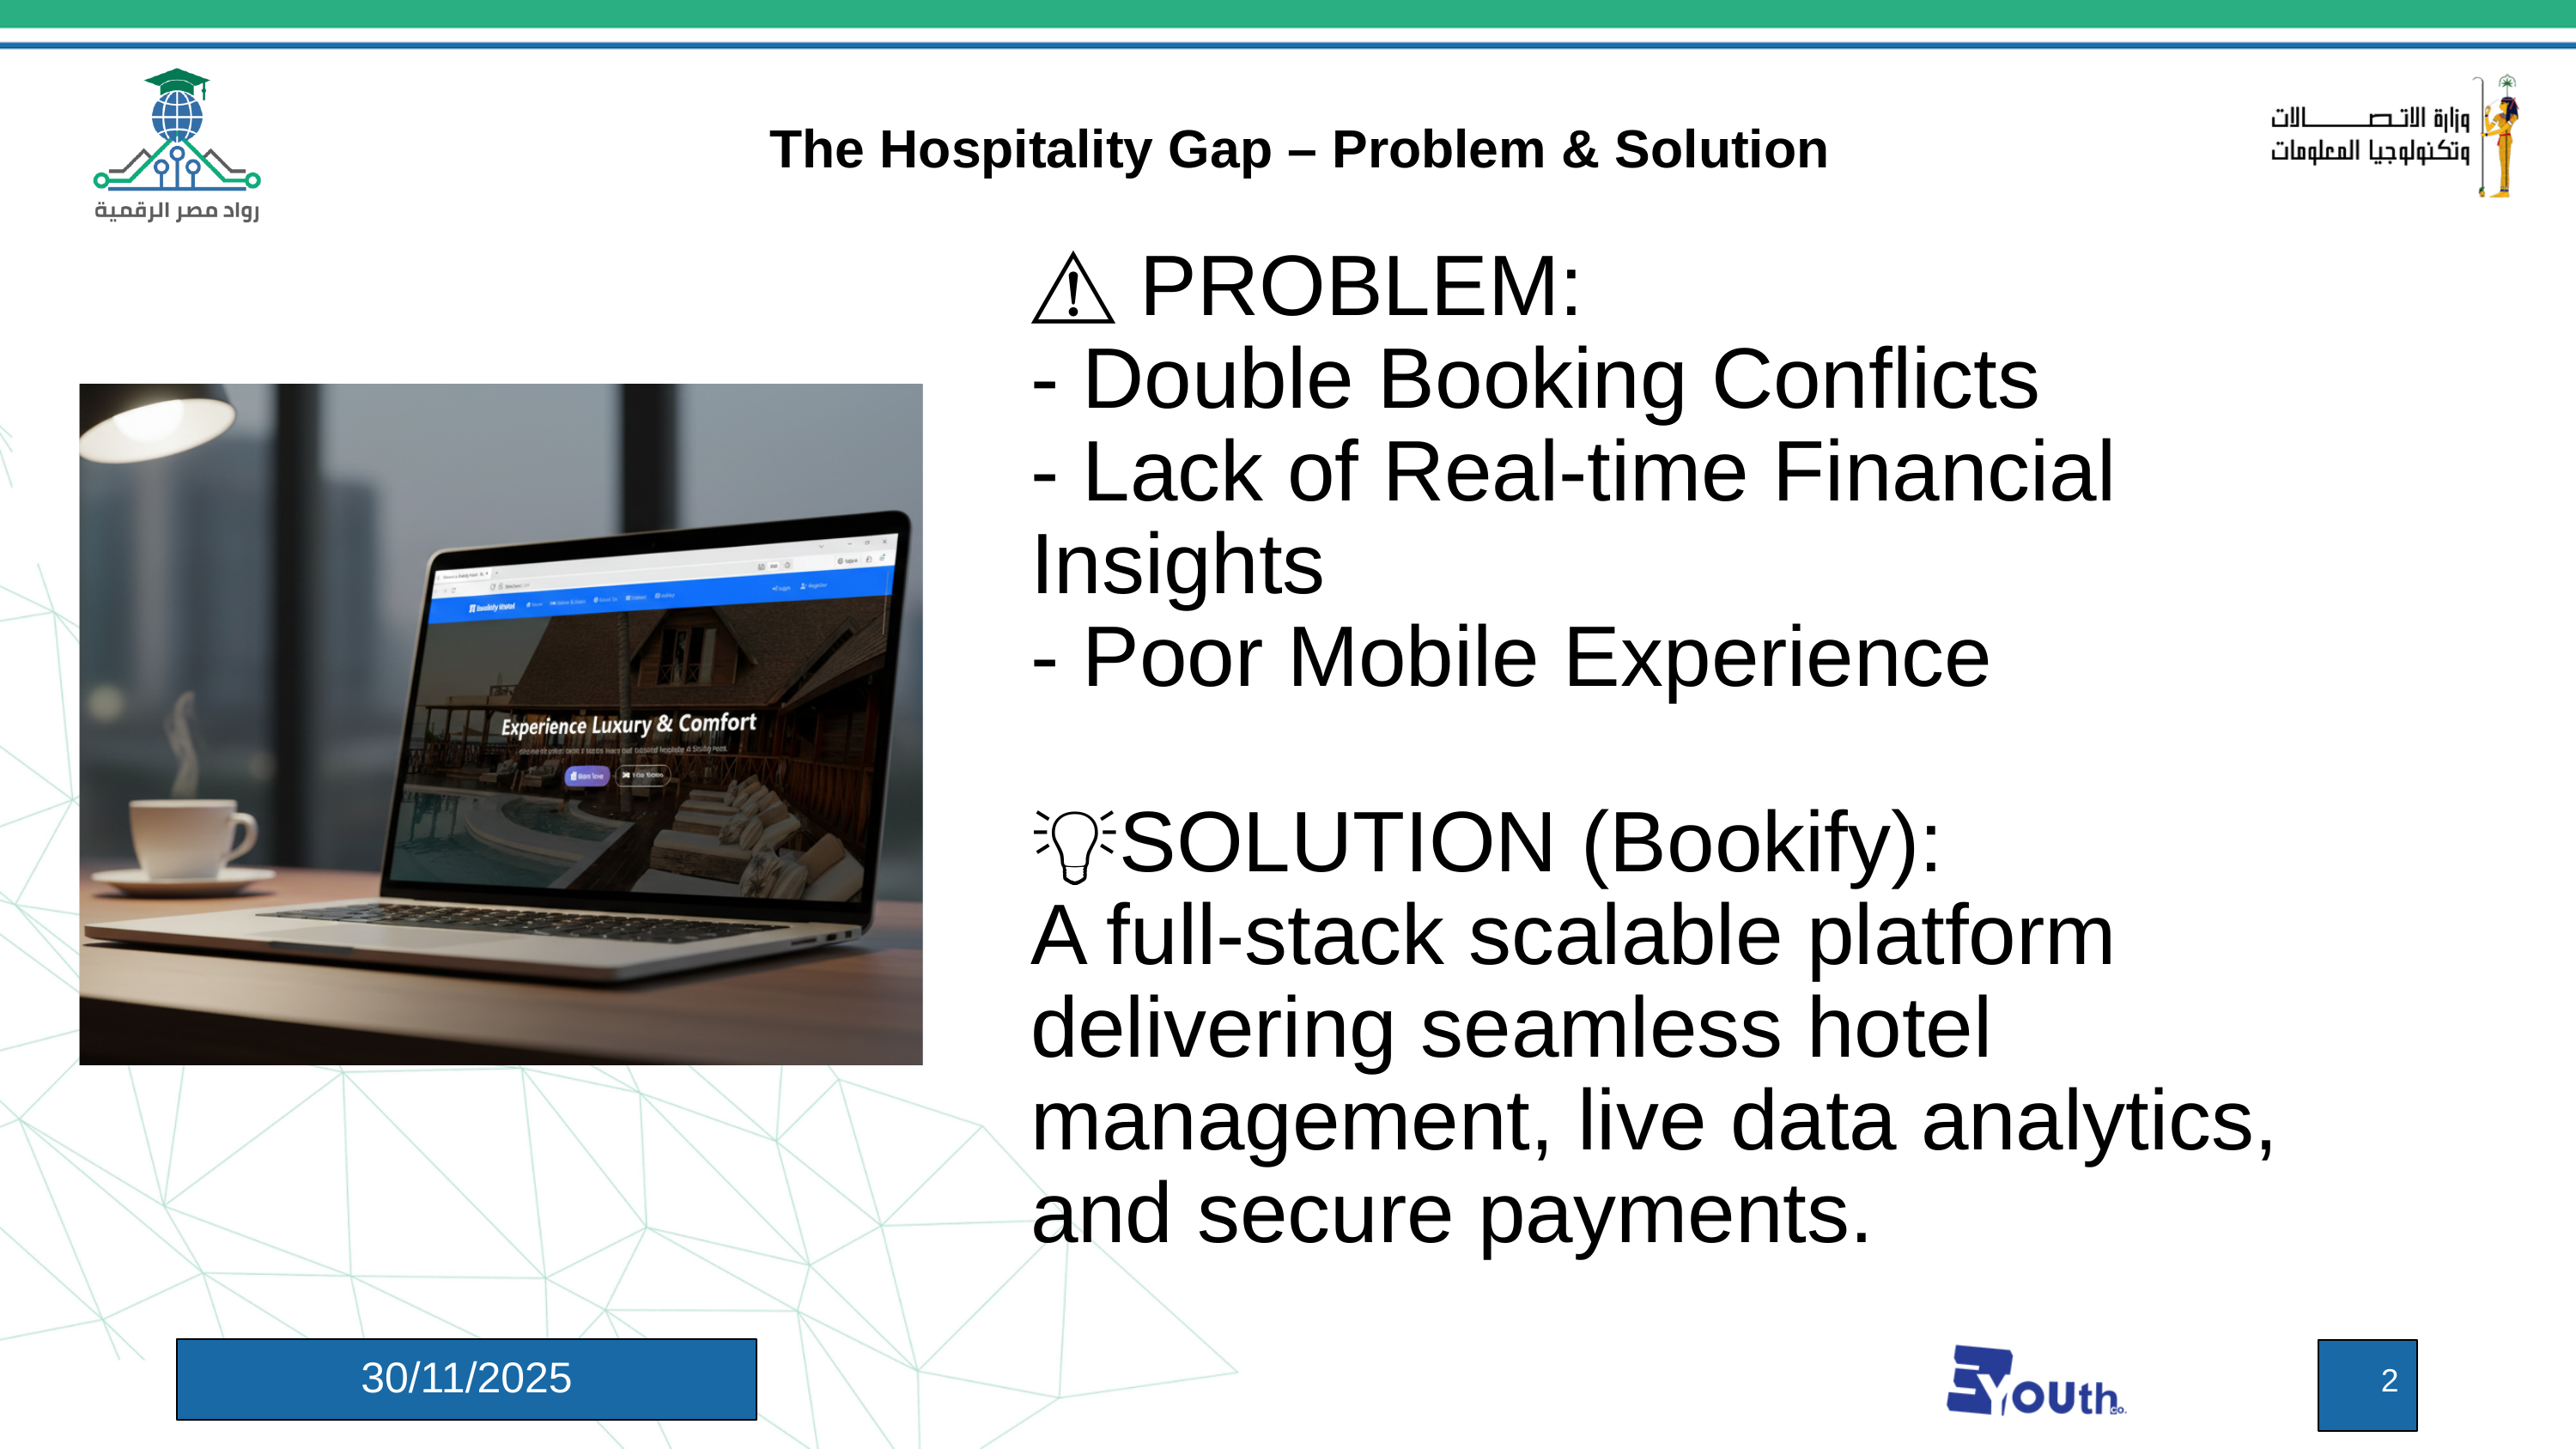

The Hospitality Gap – Problem & Solution

⚠ PROBLEM:
- Double Booking Conflicts
- Lack of Real-time Financial Insights
- Poor Mobile Experience

💡SOLUTION (Bookify):
A full-stack scalable platform delivering seamless hotel management, live data analytics, and secure payments.

30/11/2025

2